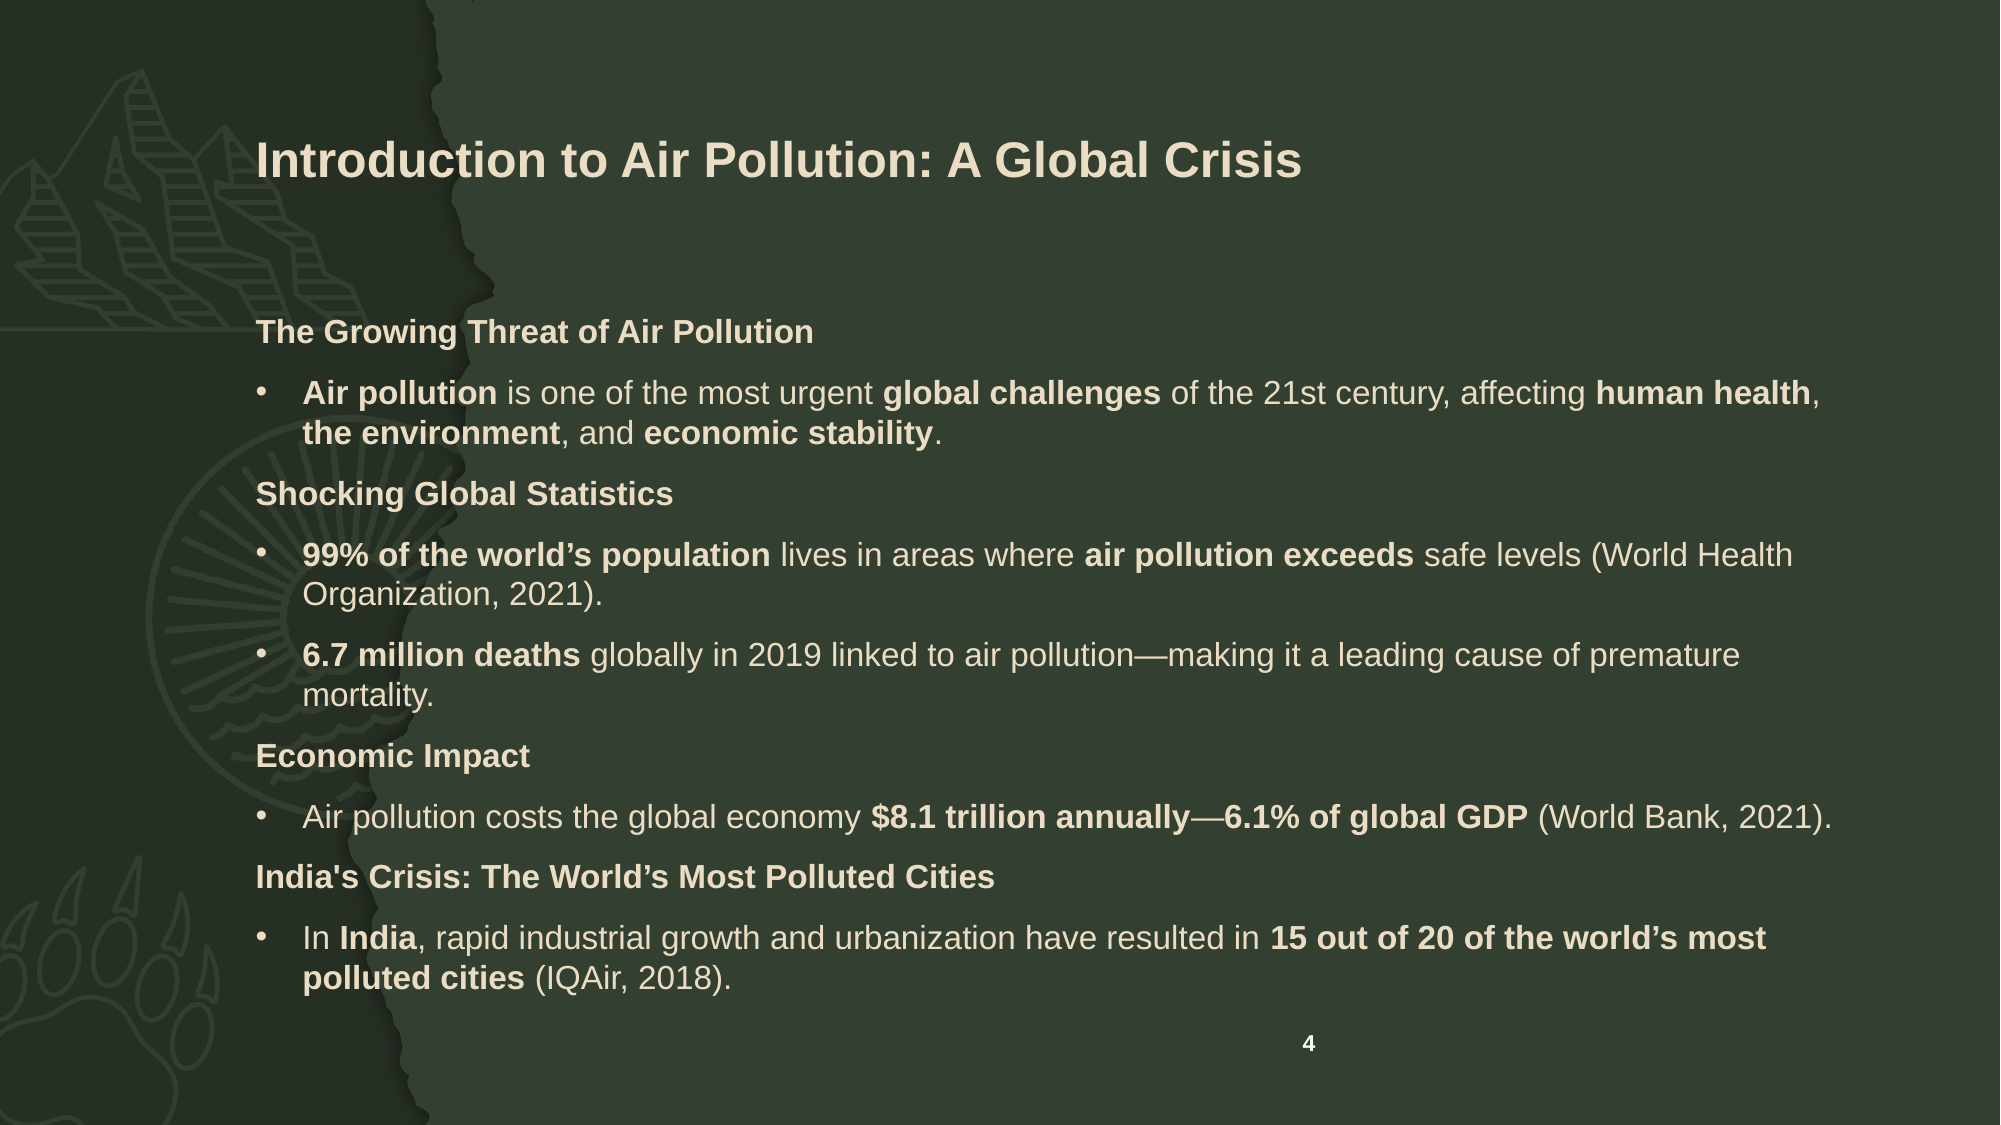

# Introduction to Air Pollution: A Global Crisis

The Growing Threat of Air Pollution
Air pollution is one of the most urgent global challenges of the 21st century, affecting human health, the environment, and economic stability.
Shocking Global Statistics
99% of the world’s population lives in areas where air pollution exceeds safe levels (World Health Organization, 2021).
6.7 million deaths globally in 2019 linked to air pollution—making it a leading cause of premature mortality.
Economic Impact
Air pollution costs the global economy $8.1 trillion annually—6.1% of global GDP (World Bank, 2021).
India's Crisis: The World’s Most Polluted Cities
In India, rapid industrial growth and urbanization have resulted in 15 out of 20 of the world’s most polluted cities (IQAir, 2018).

4